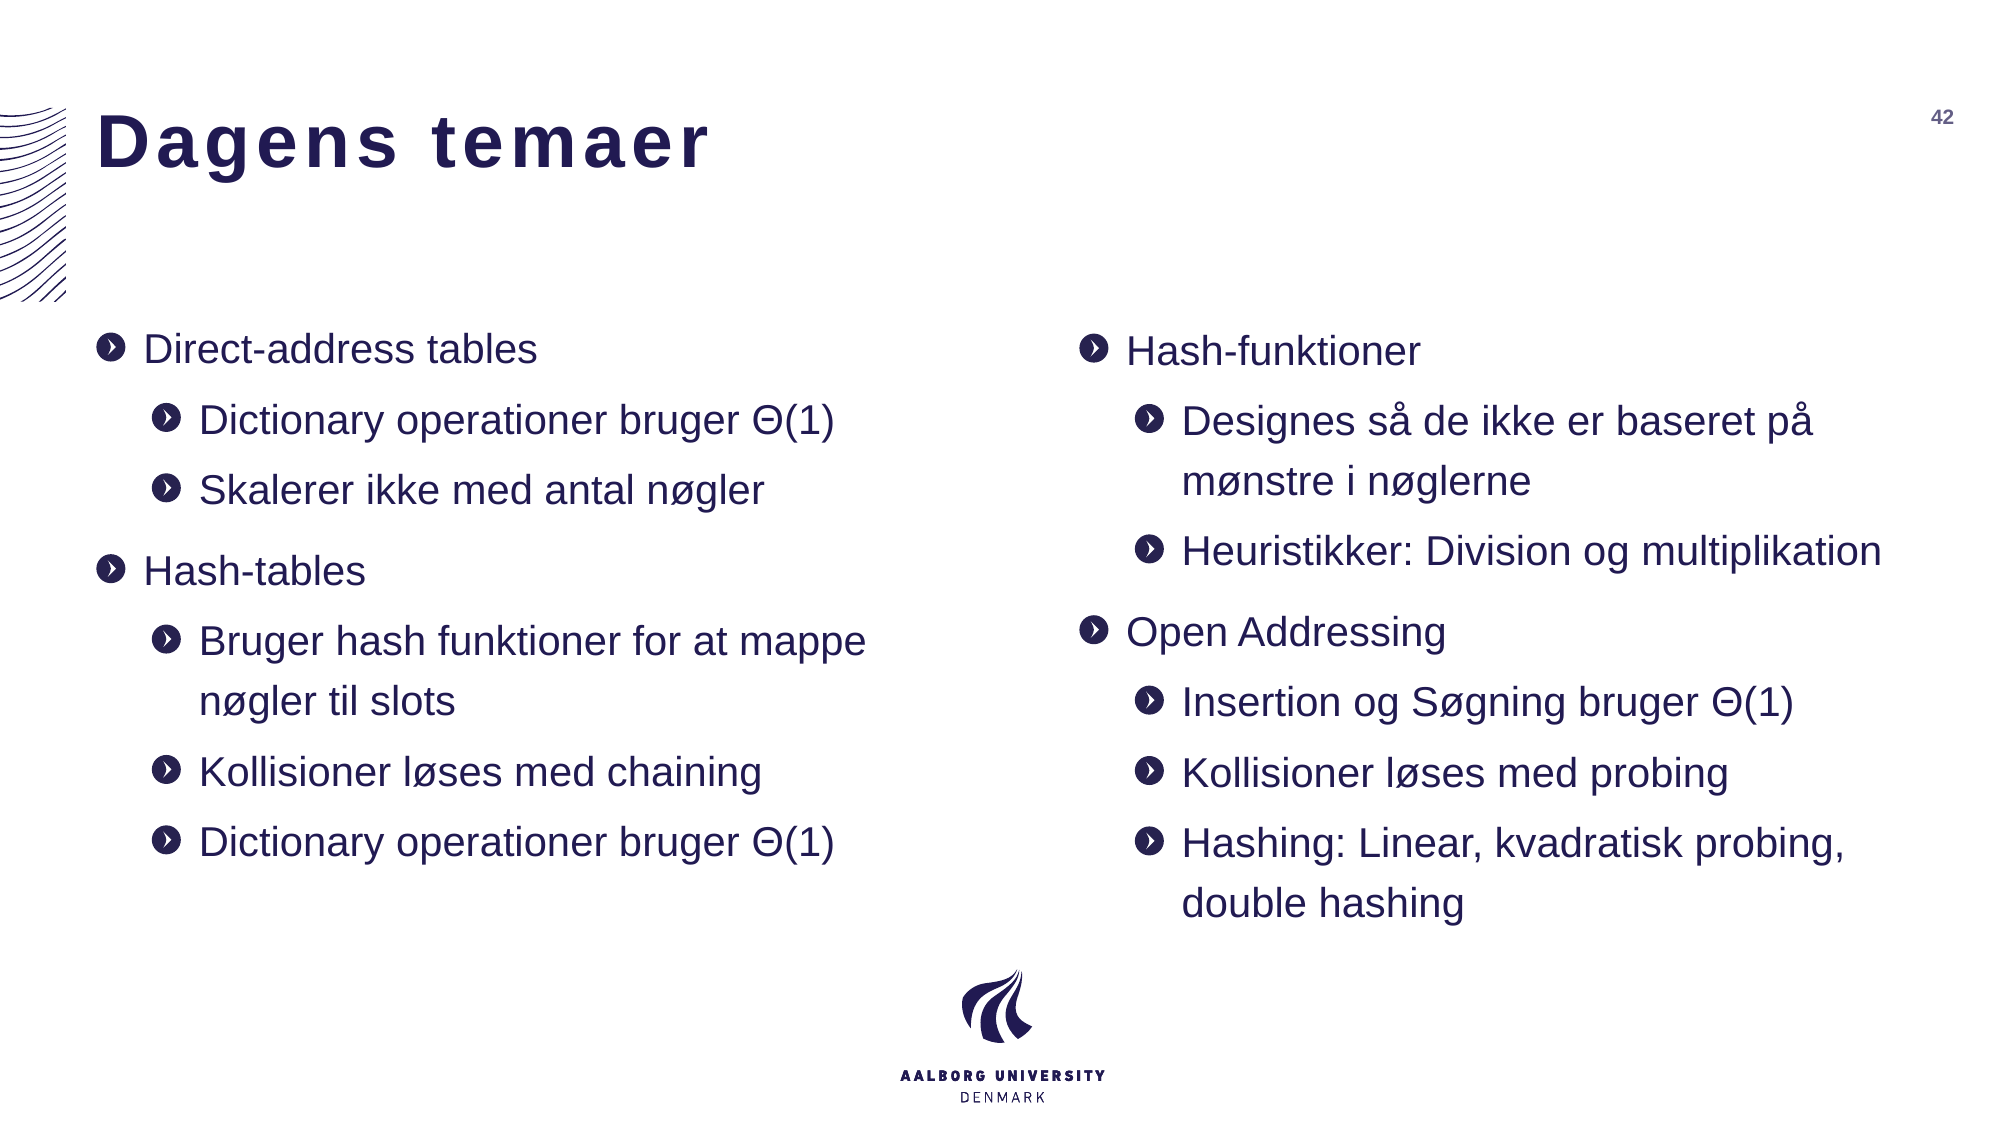

# Dagens temaer
42
Direct-address tables
Dictionary operationer bruger Θ(1)
Skalerer ikke med antal nøgler
Hash-tables
Bruger hash funktioner for at mappe nøgler til slots
Kollisioner løses med chaining
Dictionary operationer bruger Θ(1)
Hash-funktioner
Designes så de ikke er baseret på mønstre i nøglerne
Heuristikker: Division og multiplikation
Open Addressing
Insertion og Søgning bruger Θ(1)
Kollisioner løses med probing
Hashing: Linear, kvadratisk probing, double hashing